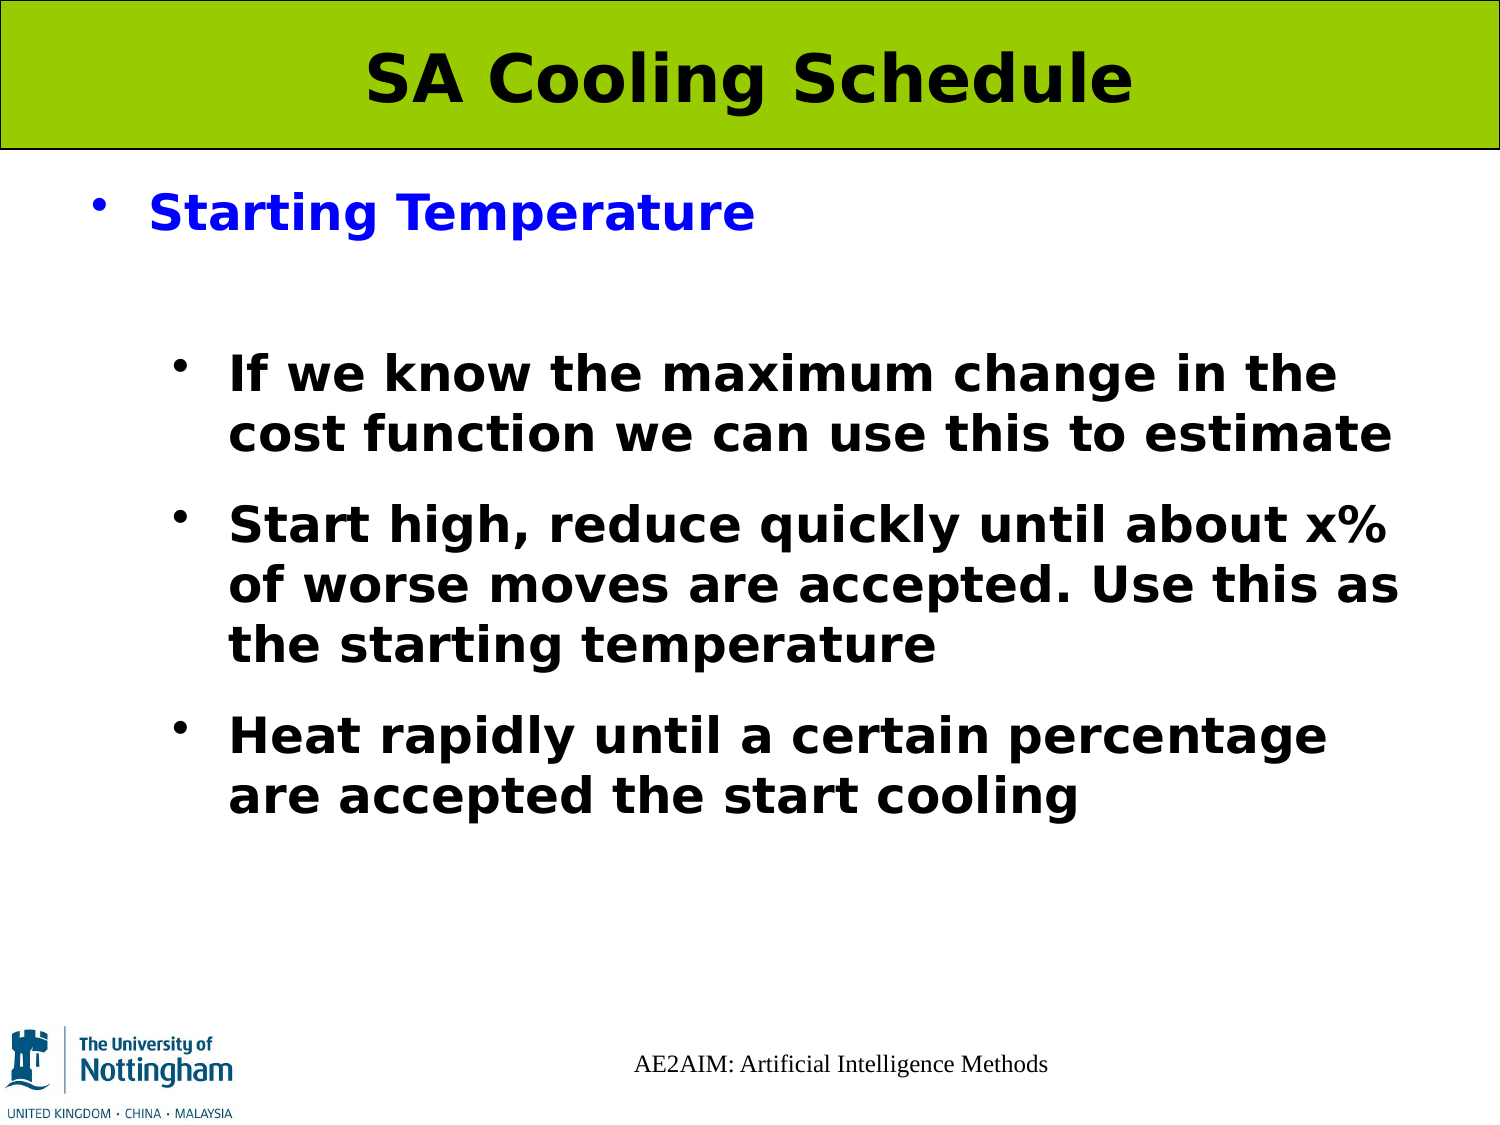

# SA Cooling Schedule
Starting Temperature

If we know the maximum change in the cost function we can use this to estimate
Start high, reduce quickly until about x% of worse moves are accepted. Use this as the starting temperature
Heat rapidly until a certain percentage are accepted the start cooling
AE2AIM: Artificial Intelligence Methods